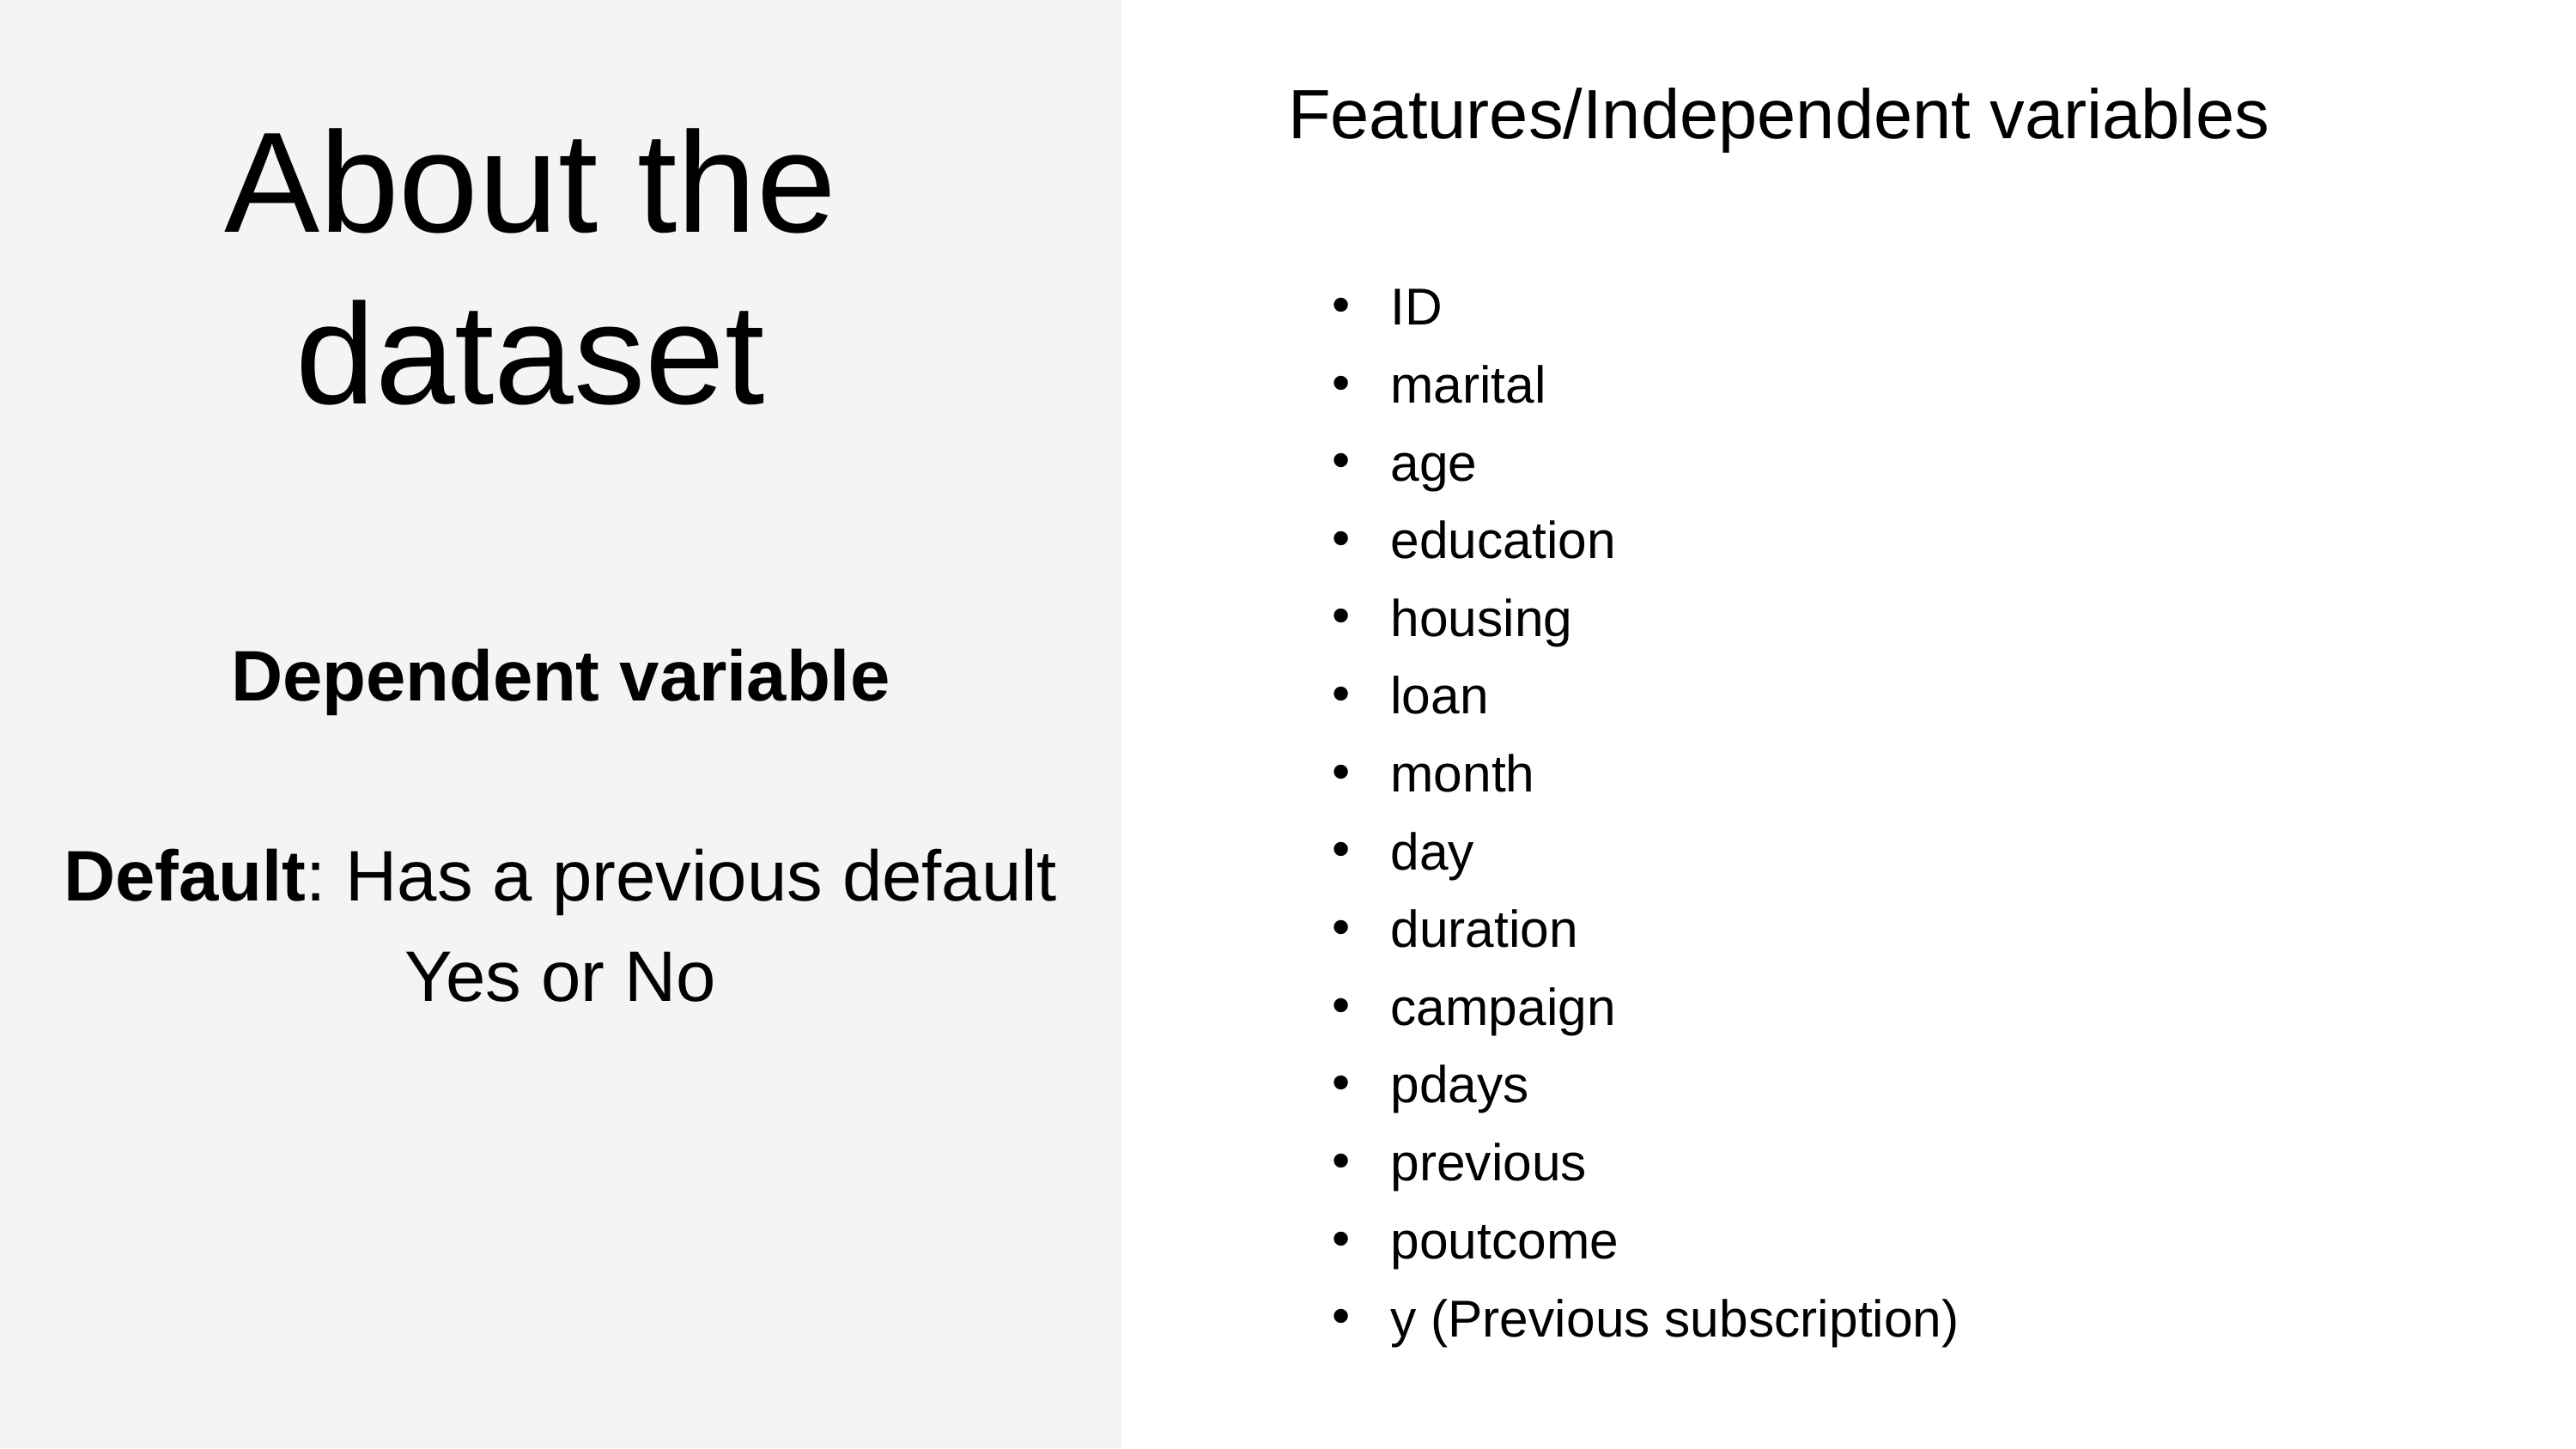

Features/Independent variables

 ID
 marital
 age
 education
 housing
 loan
 month
 day
 duration
 campaign
 pdays
 previous
 poutcome
 y (Previous subscription)

About the dataset

Dependent variable

Default: Has a previous default Yes or No